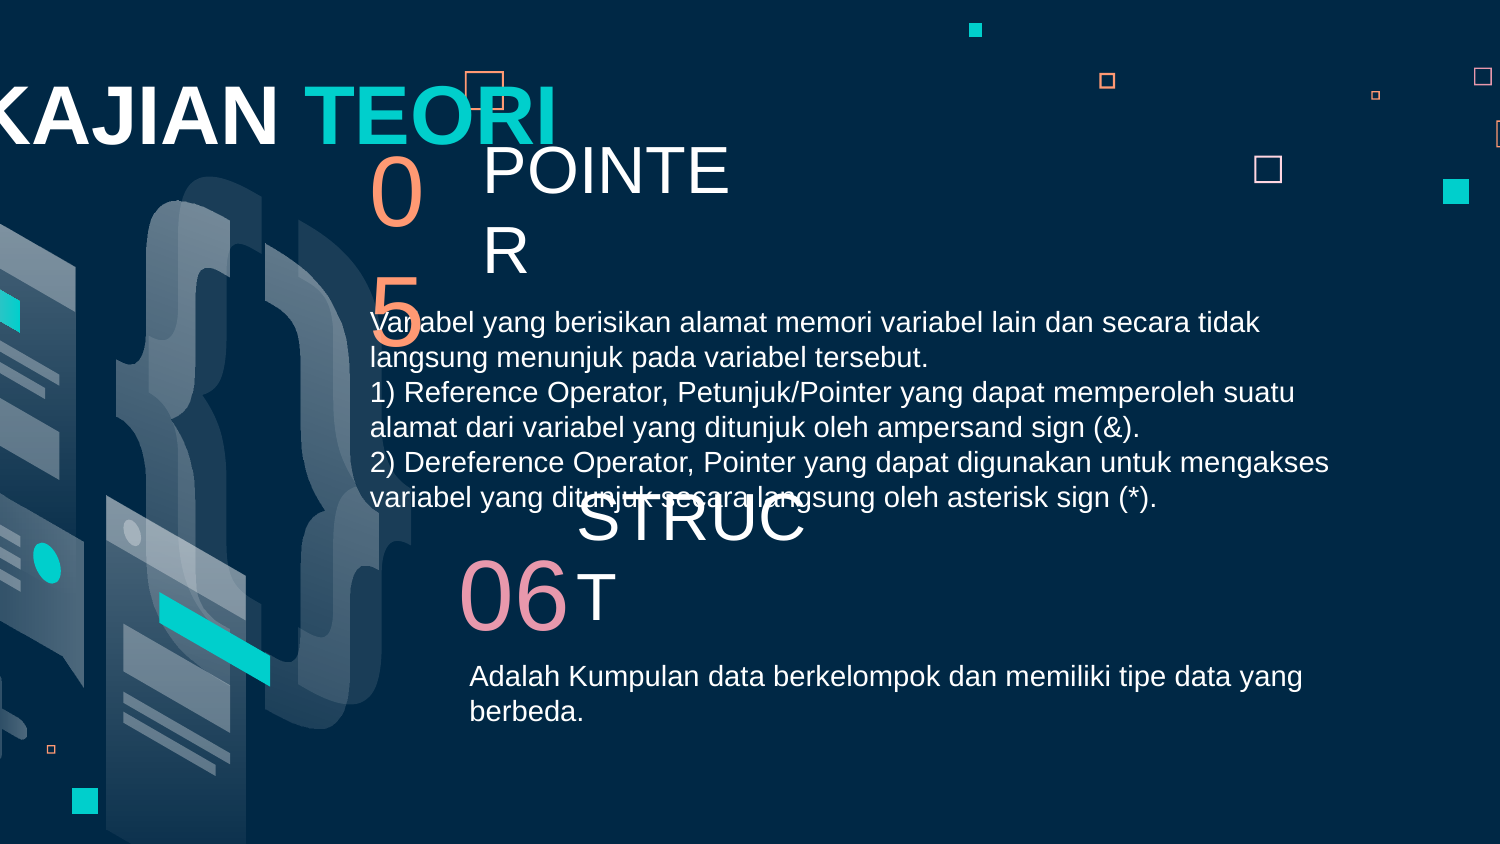

KAJIAN TEORI

05
# POINTER
Variabel yang berisikan alamat memori variabel lain dan secara tidak langsung menunjuk pada variabel tersebut.
1) Reference Operator, Petunjuk/Pointer yang dapat memperoleh suatu alamat dari variabel yang ditunjuk oleh ampersand sign (&).
2) Dereference Operator, Pointer yang dapat digunakan untuk mengakses variabel yang ditunjuk secara langsung oleh asterisk sign (*).
06
STRUCT
Adalah Kumpulan data berkelompok dan memiliki tipe data yang berbeda.